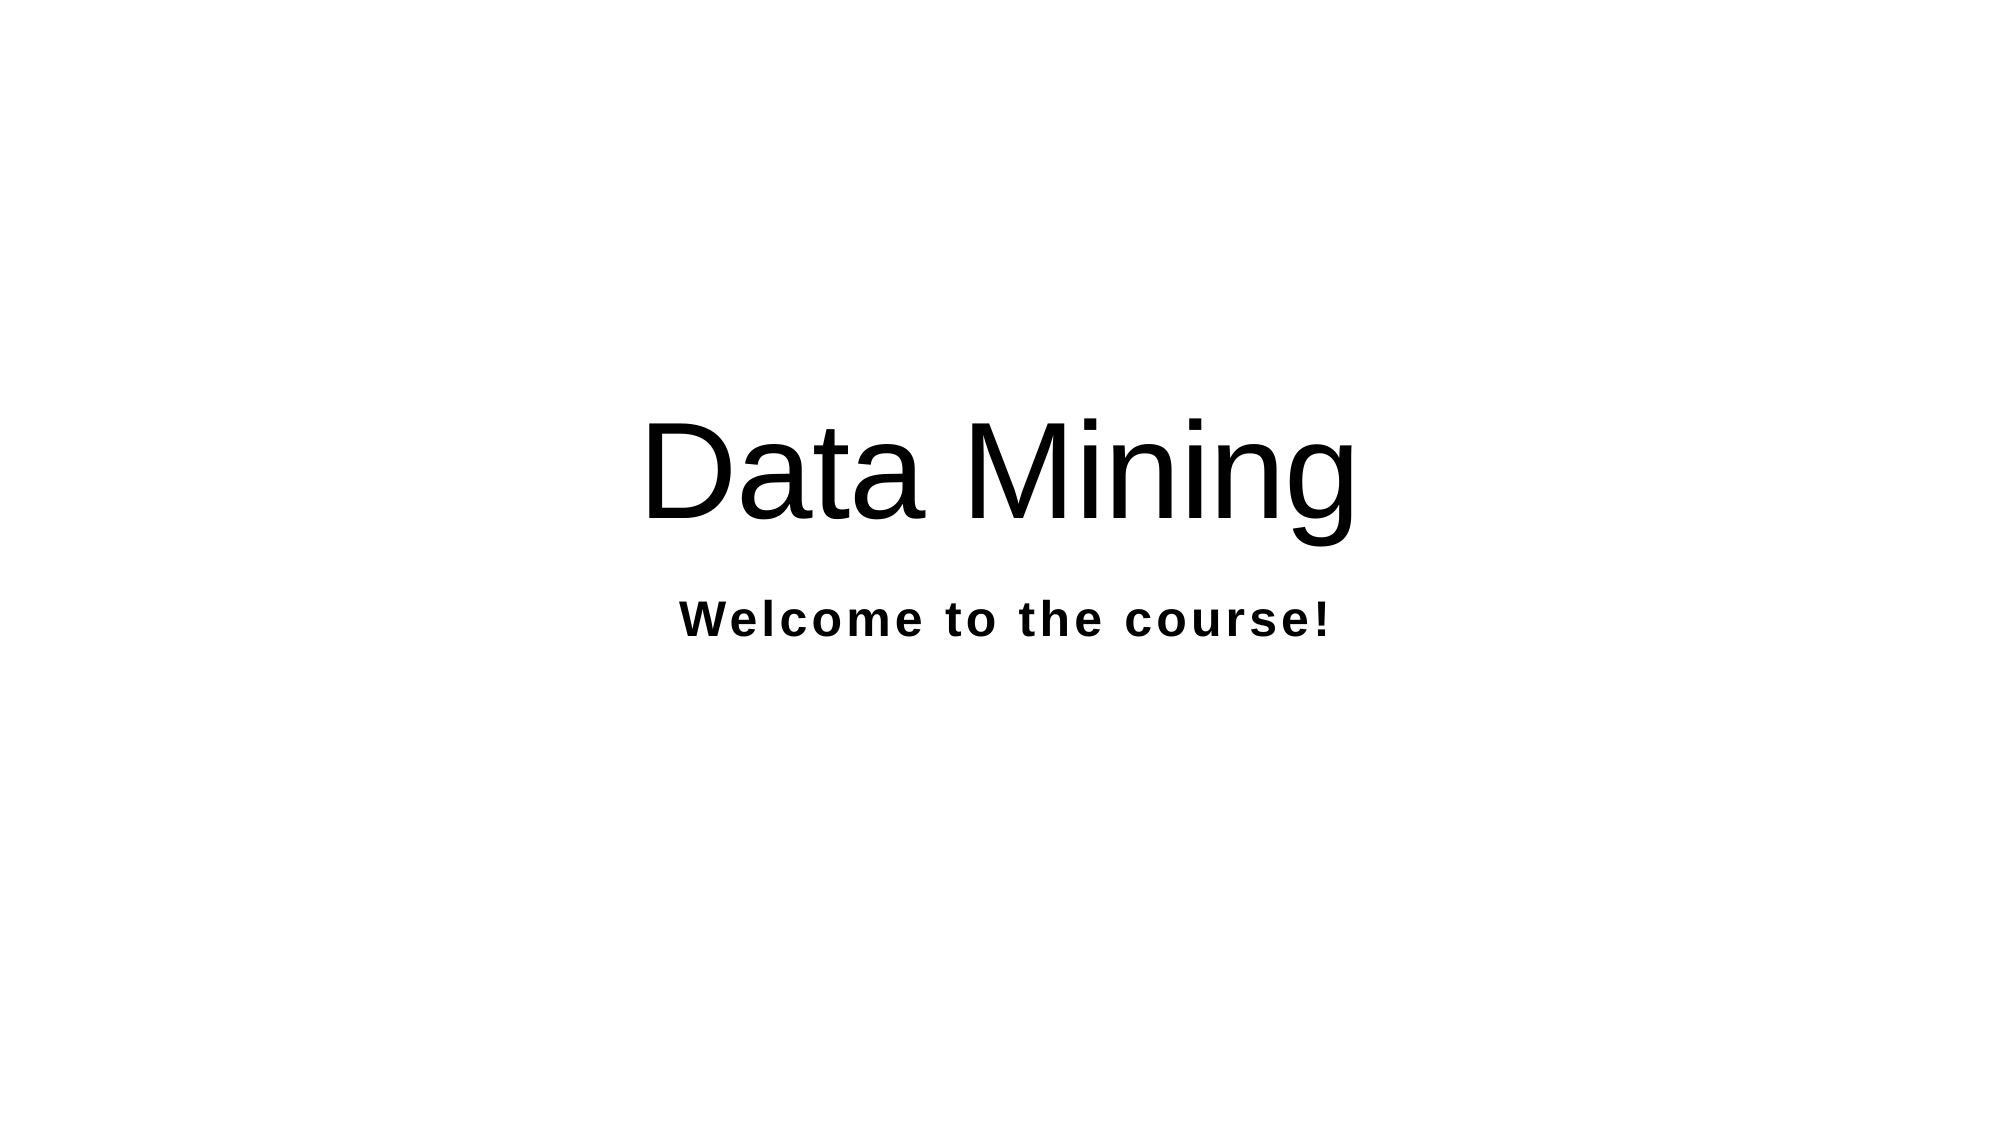

# Data Mining
Welcome to the course!